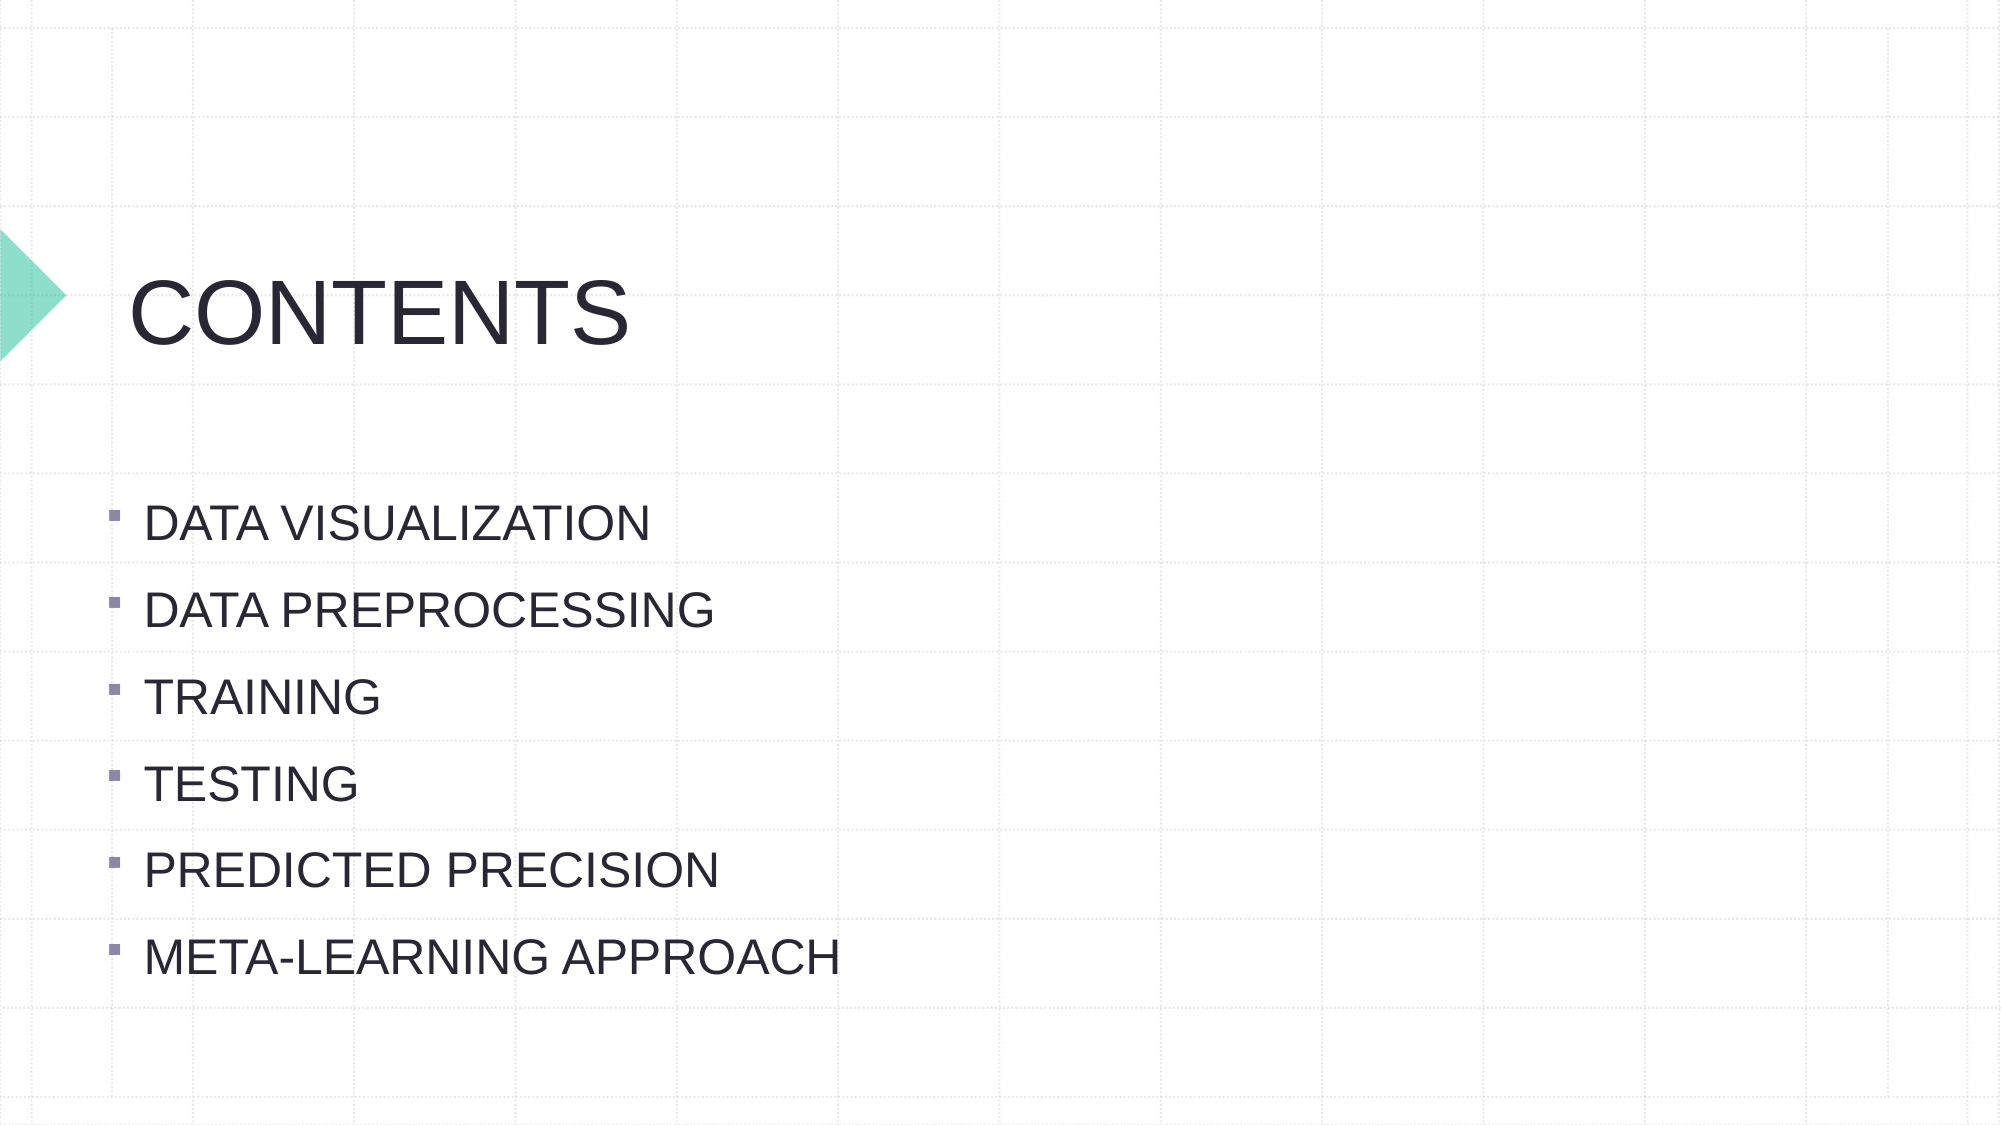

# CONTENTS
DATA VISUALIZATION
DATA PREPROCESSING
TRAINING
TESTING
PREDICTED PRECISION
META-LEARNING APPROACH